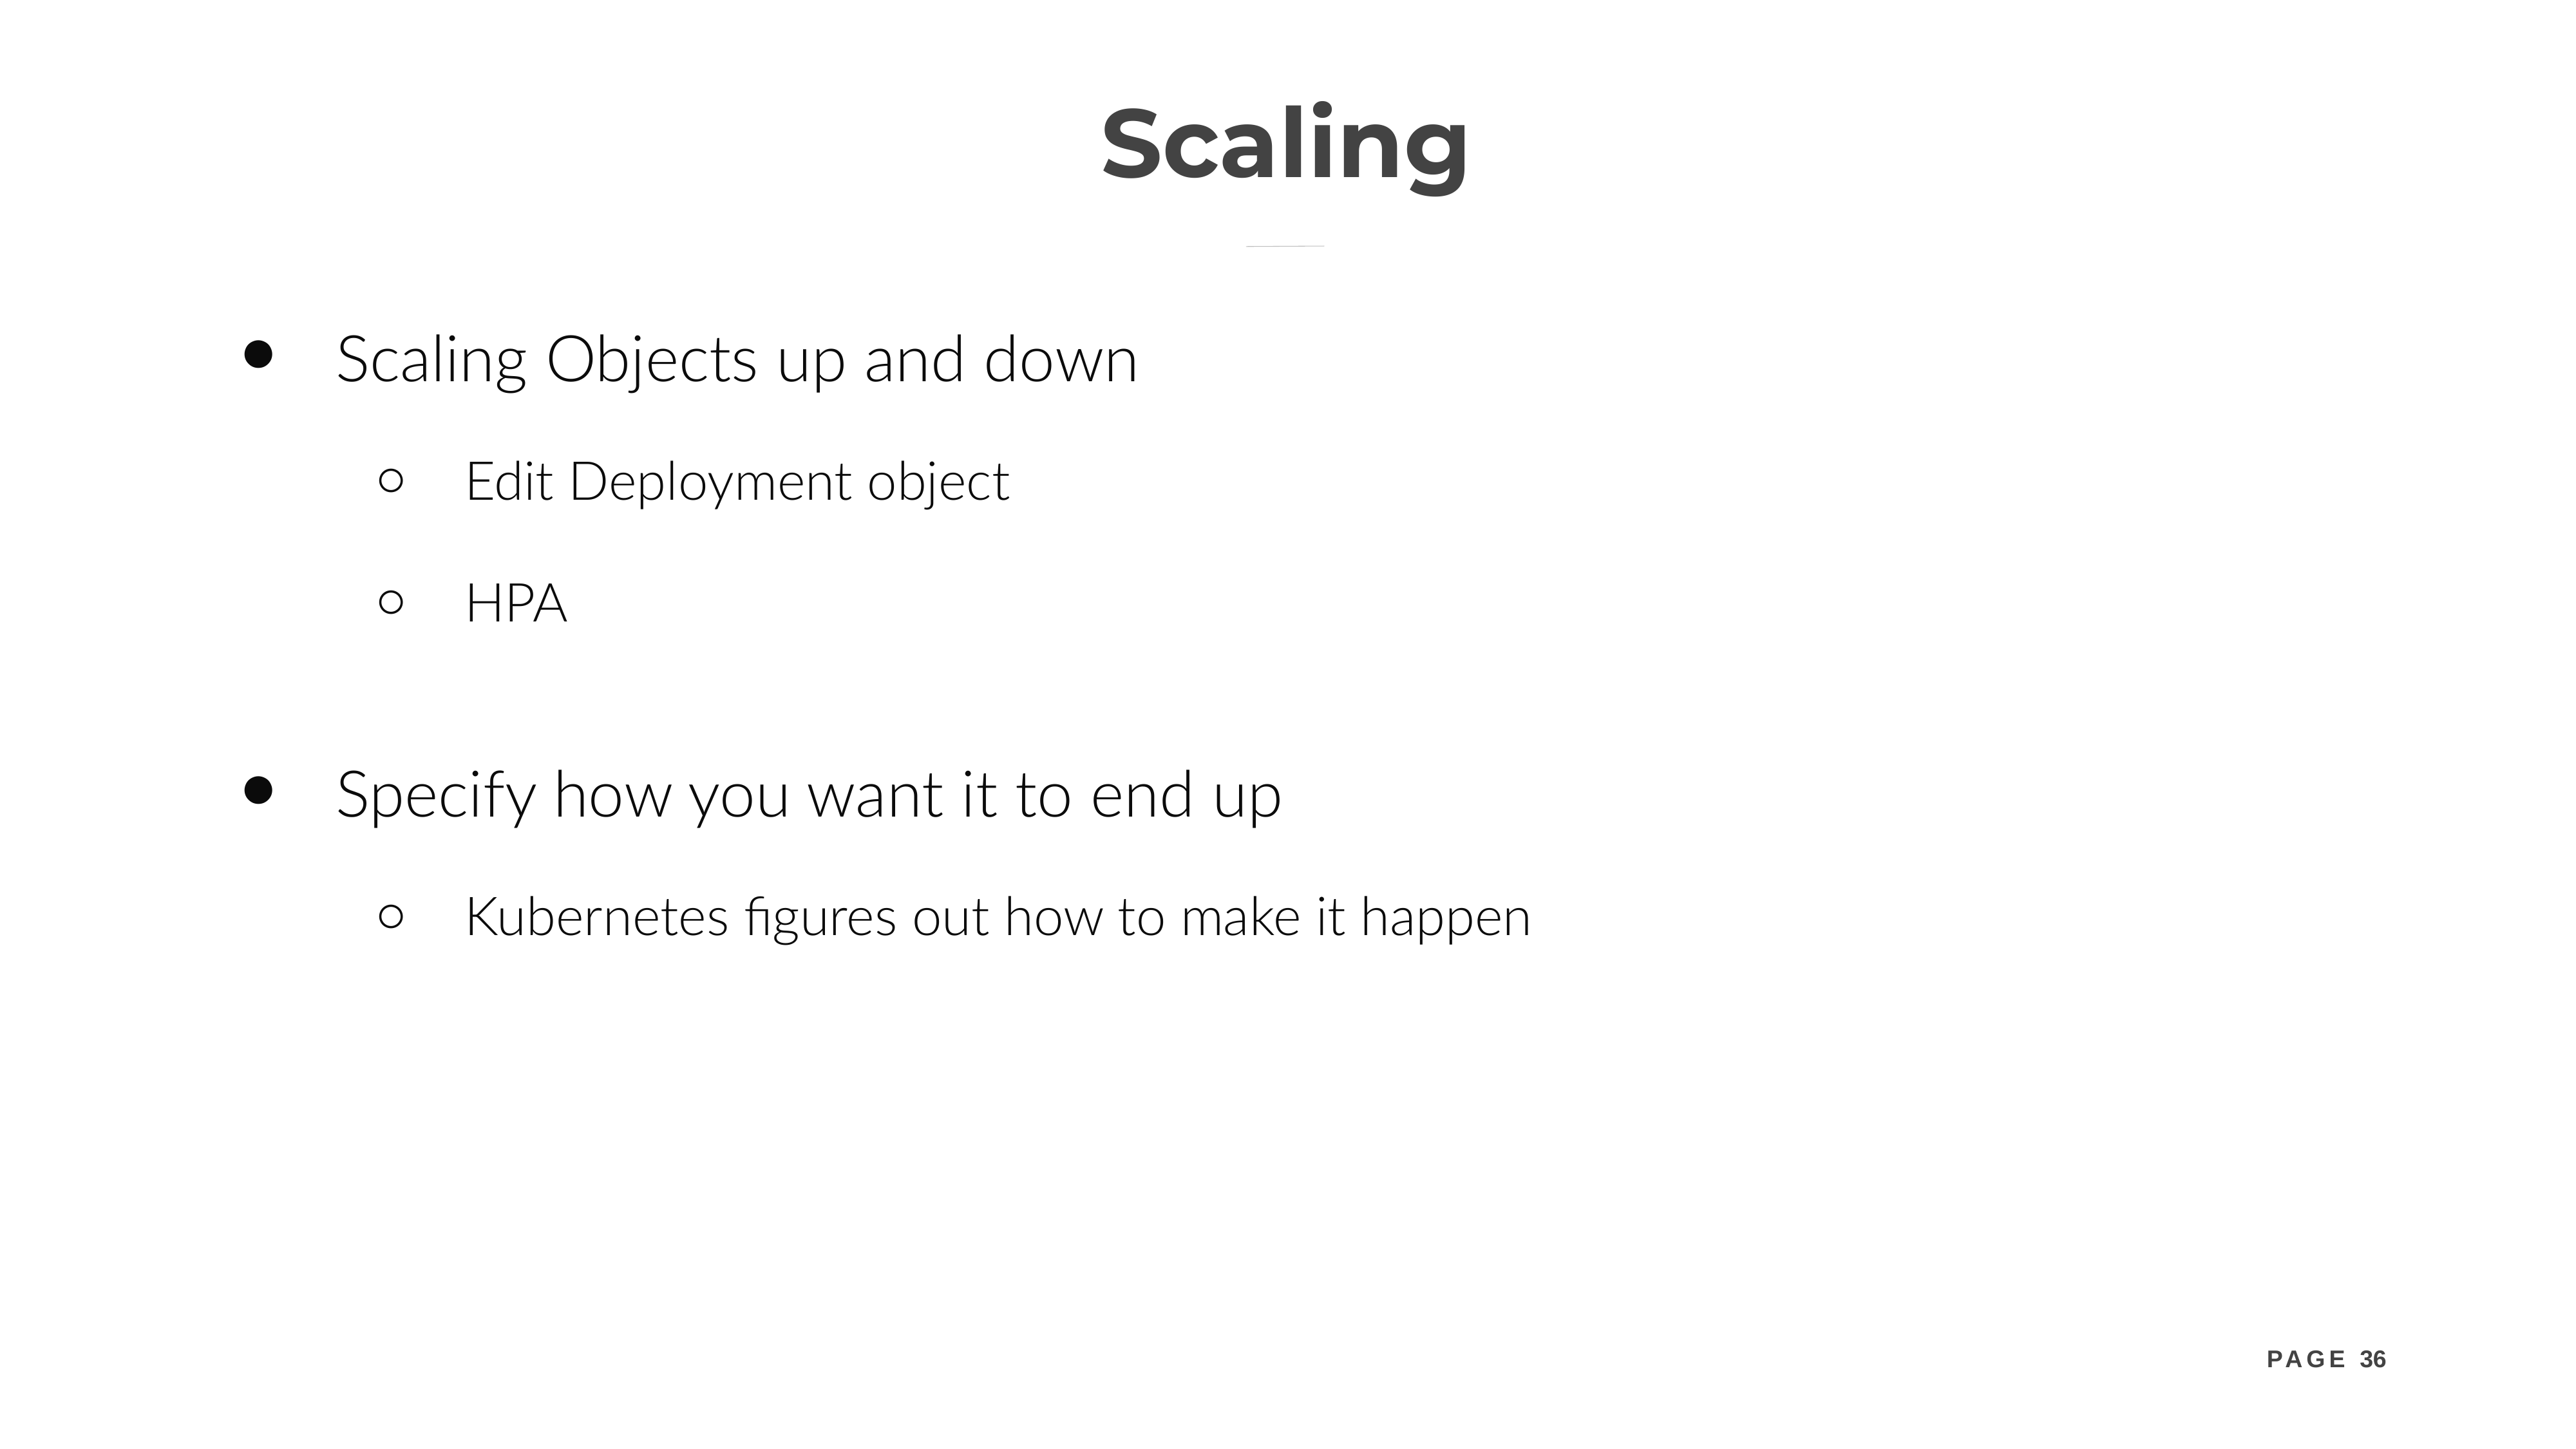

# Scaling
Scaling Objects up and down
Edit Deployment object
HPA

Specify how you want it to end up
Kubernetes figures out how to make it happen